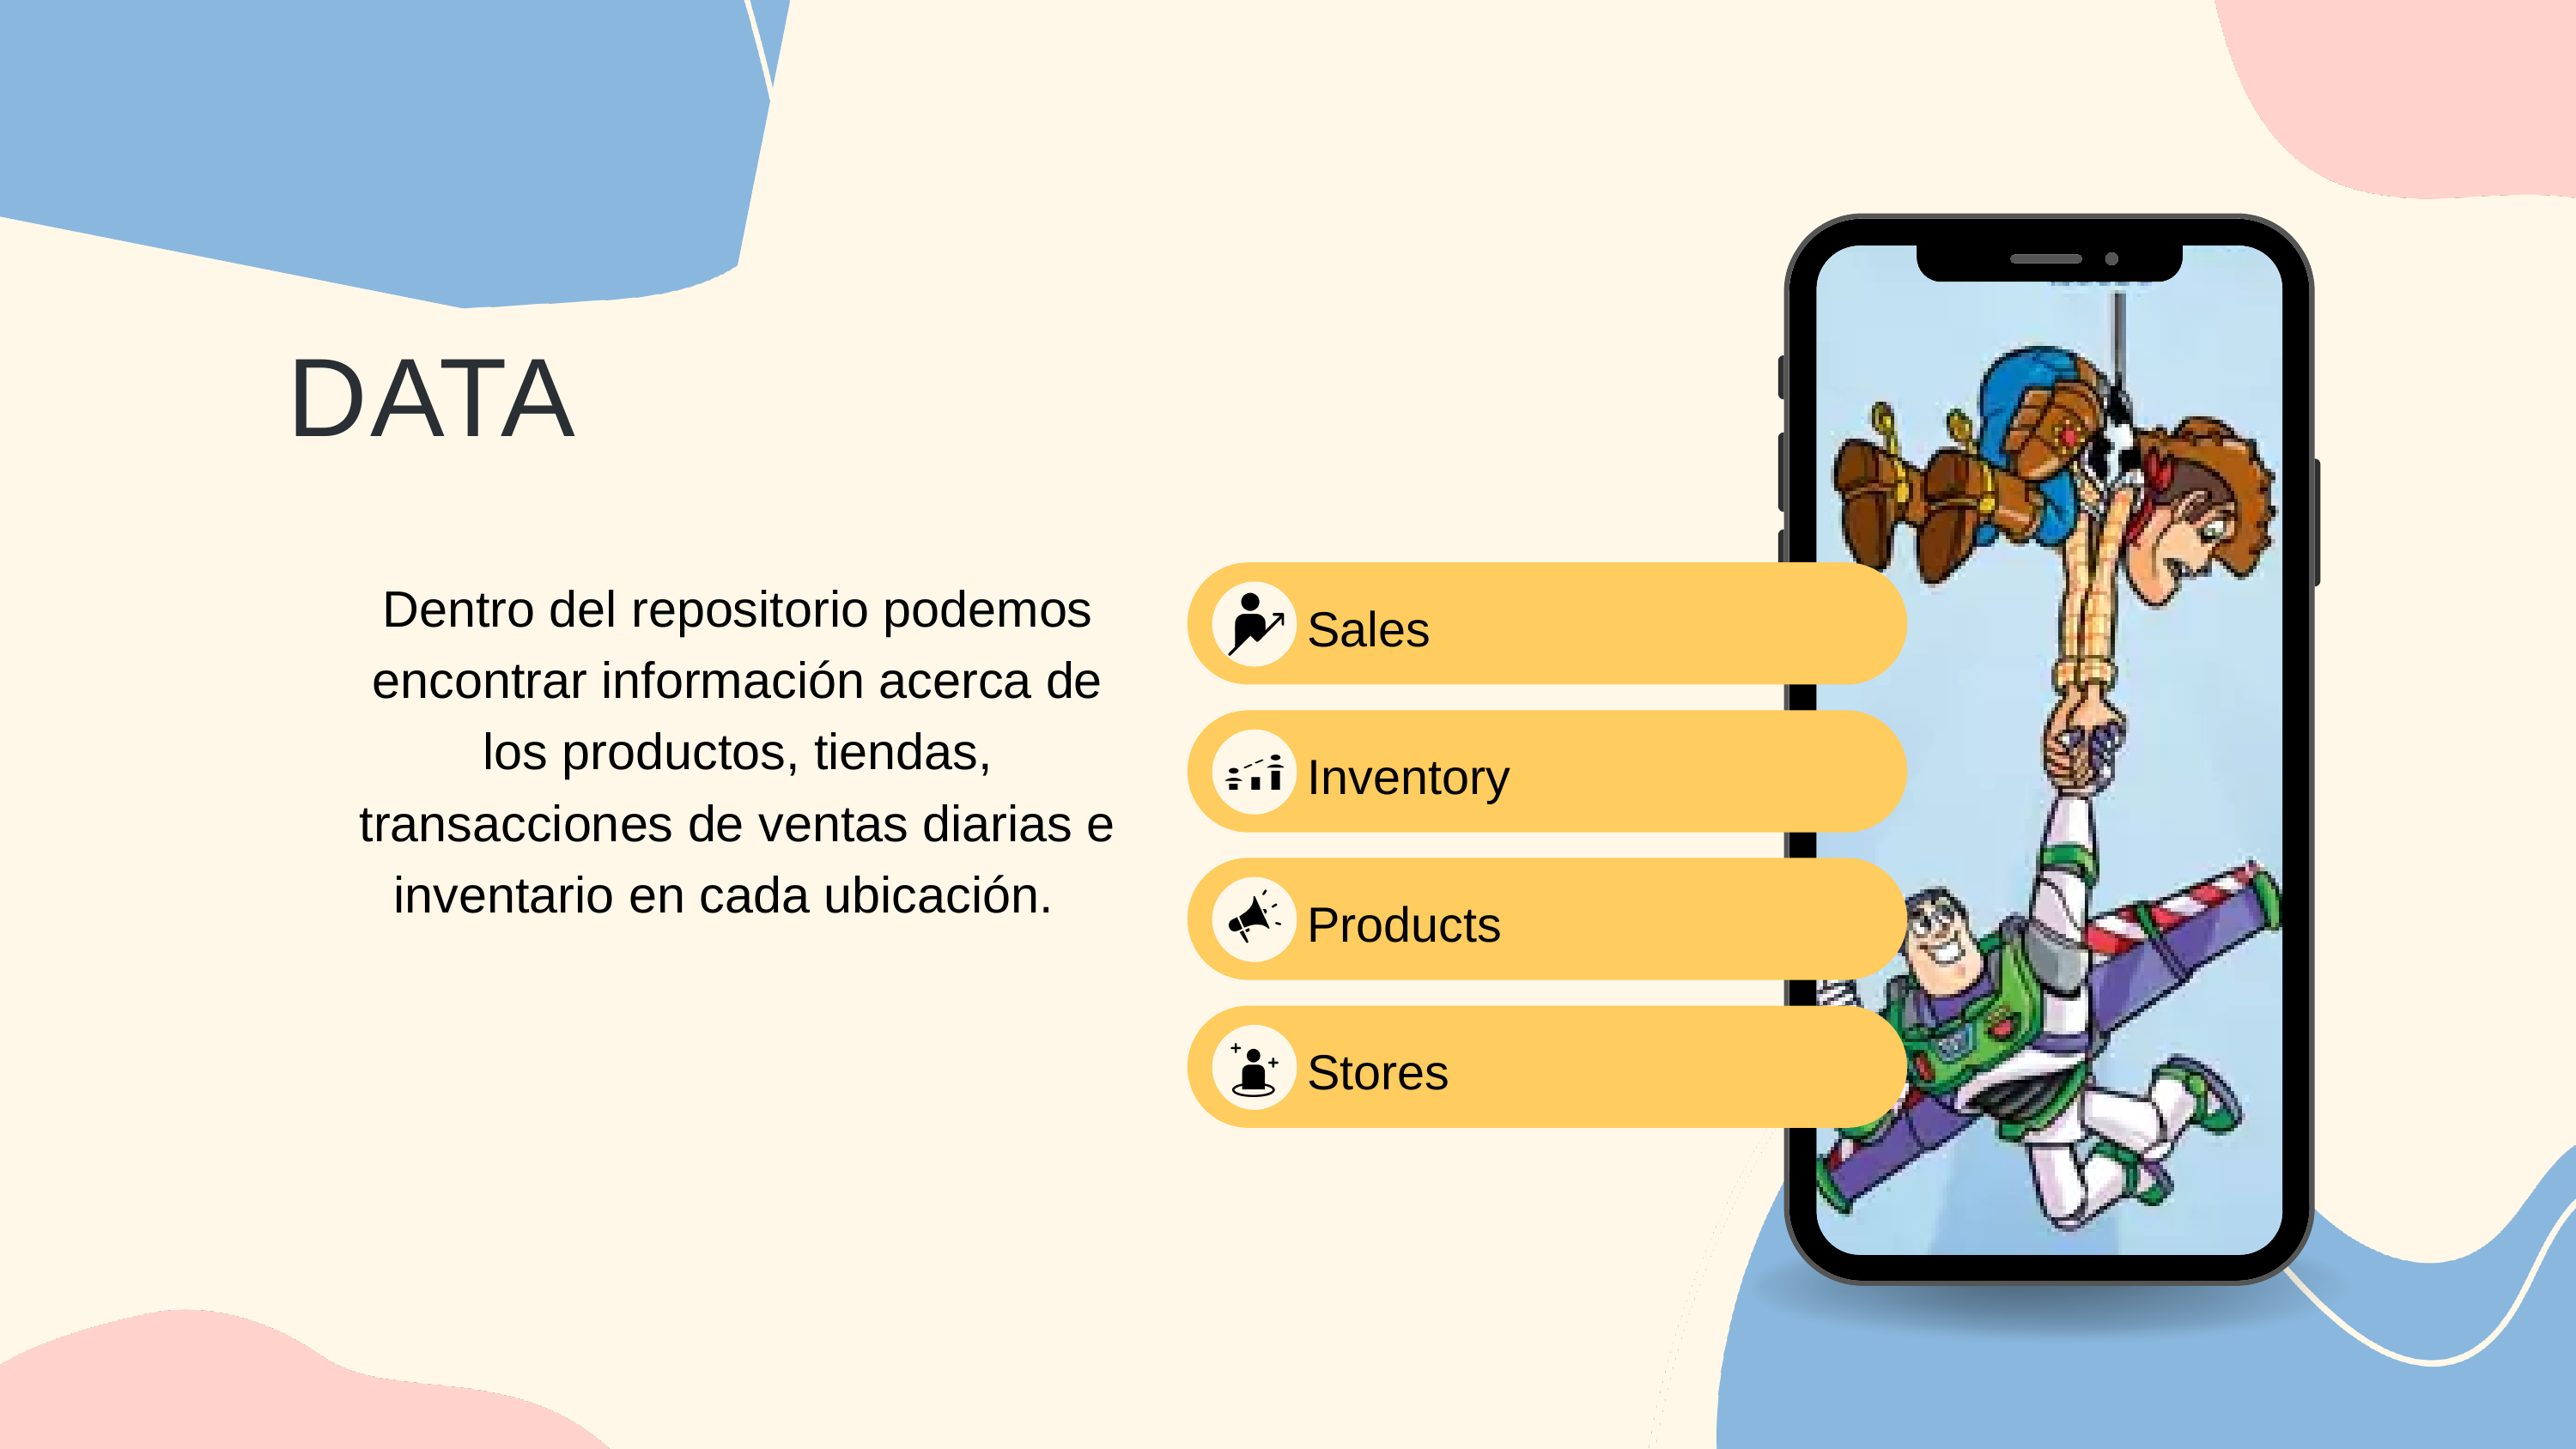

DATA

Dentro del repositorio podemos encontrar información acerca de los productos, tiendas, transacciones de ventas diarias e inventario en cada ubicación.

Sales

Inventory

Products

Stores